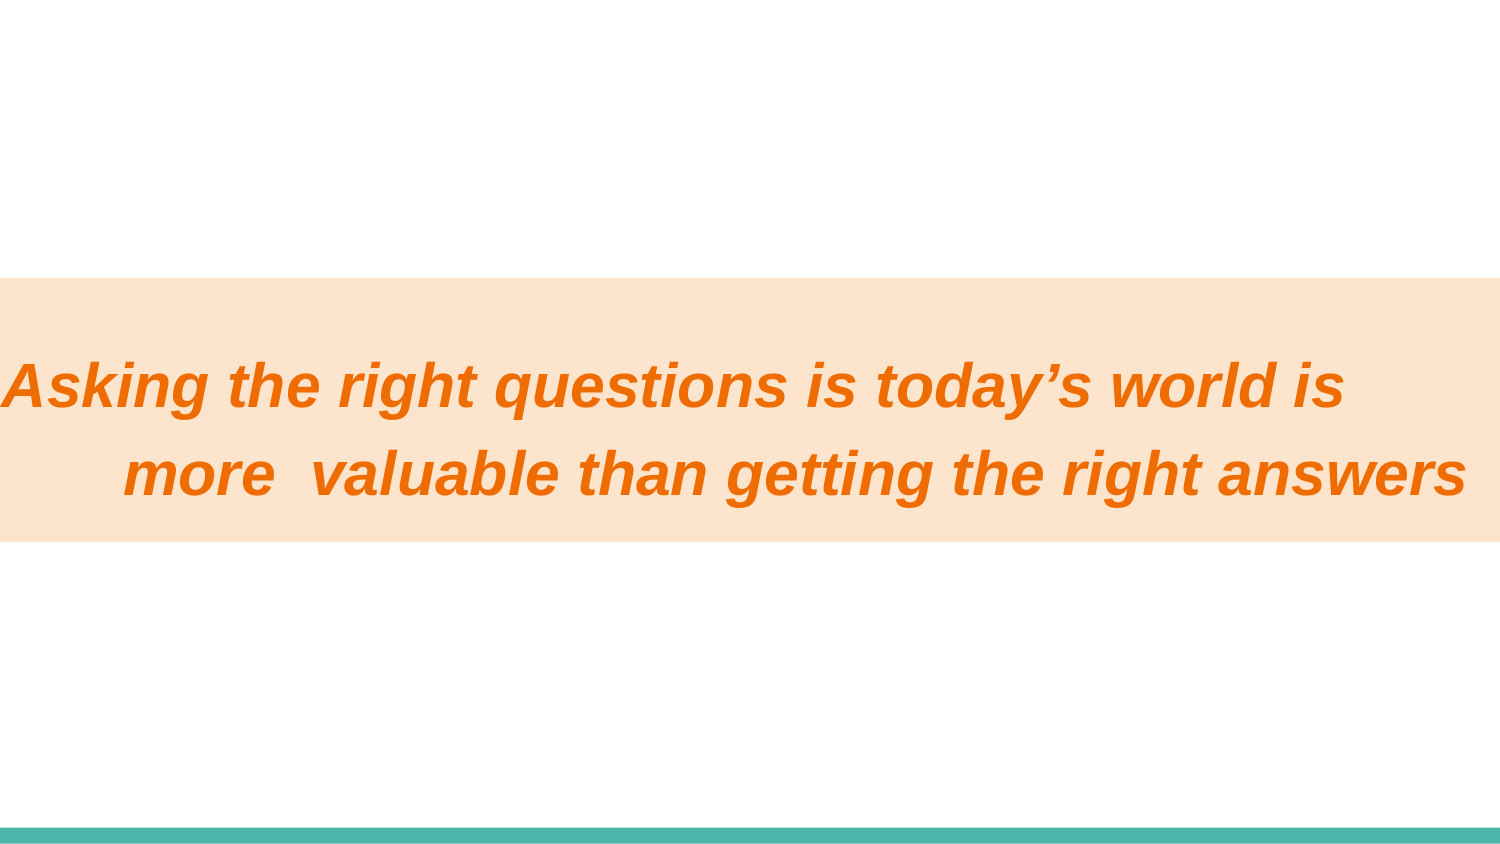

# Asking the right questions is today’s world is more  valuable than getting the right answers